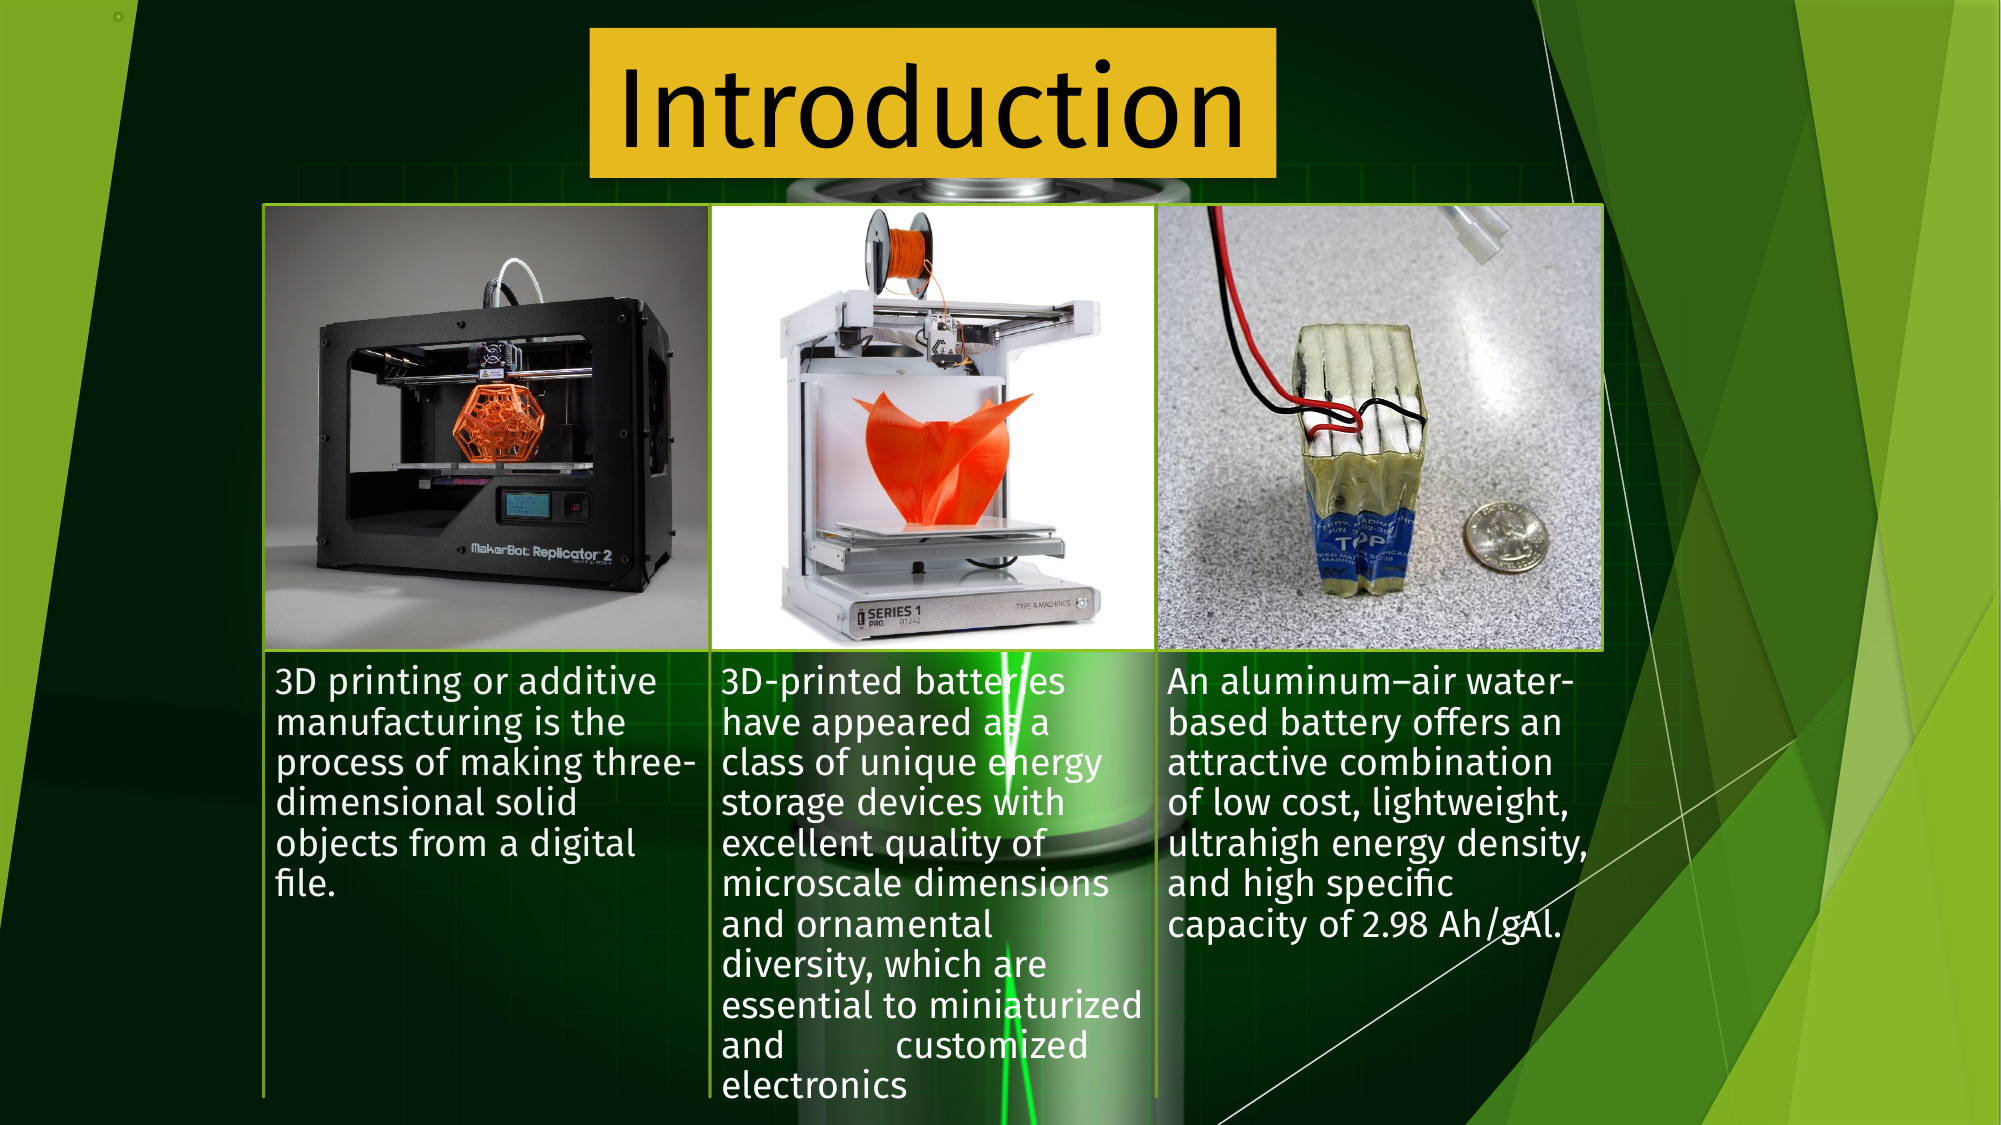

Introduction
3D printing or additive manufacturing is the process of making three-dimensional solid objects from a digital file.

3D-printed batteries have appeared as a class of unique energy storage devices with excellent quality of microscale dimensions and ornamental diversity, which are essential to miniaturized and           customized  electronics
An aluminum–air water-based battery offers an attractive combination of low cost, lightweight, ultrahigh energy density, and high specific capacity of 2.98 Ah/gAl.